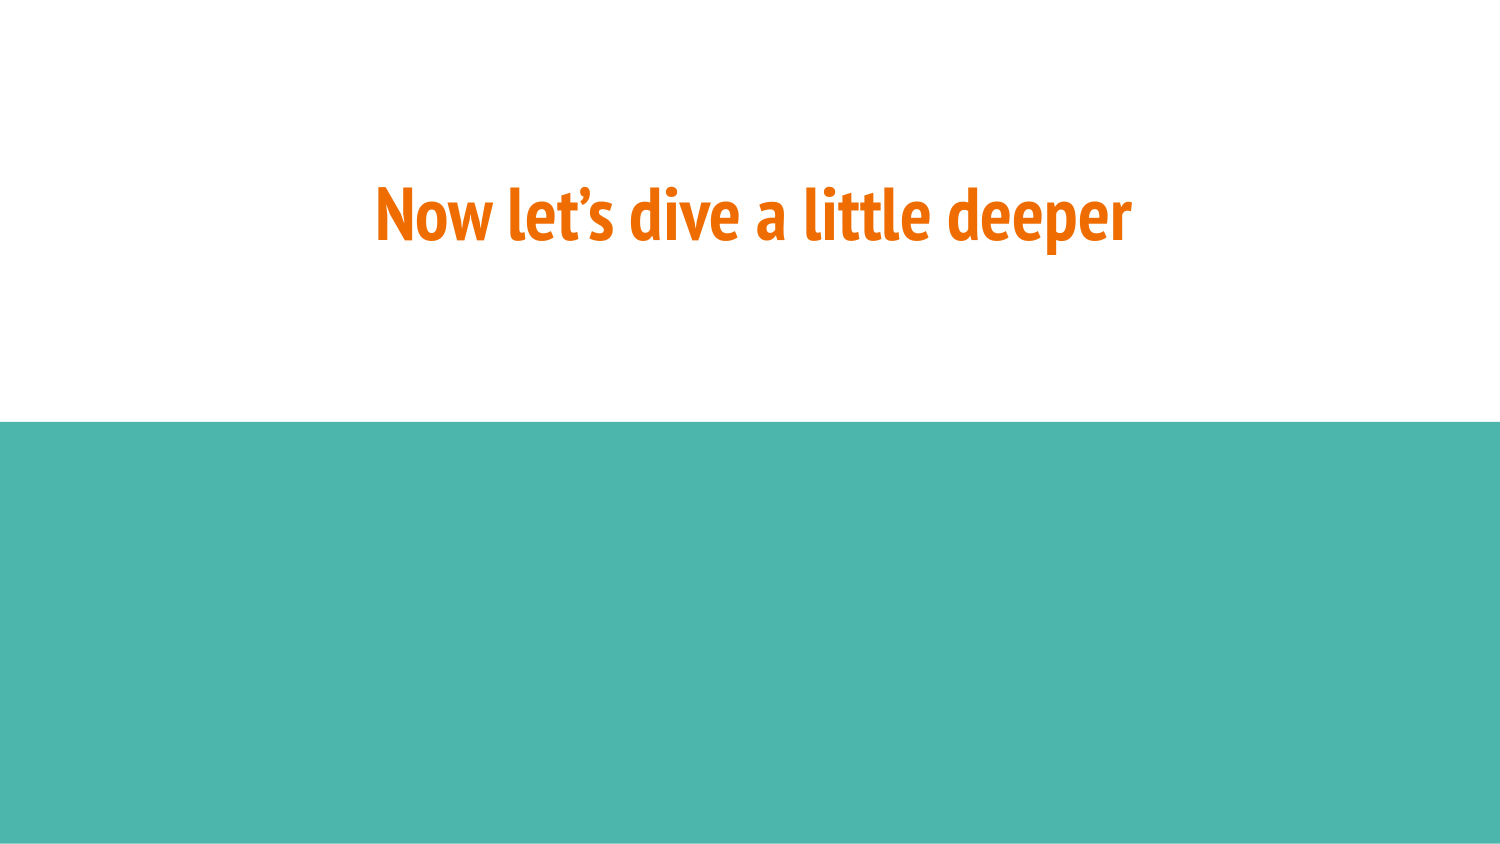

# Now let’s dive a little deeper